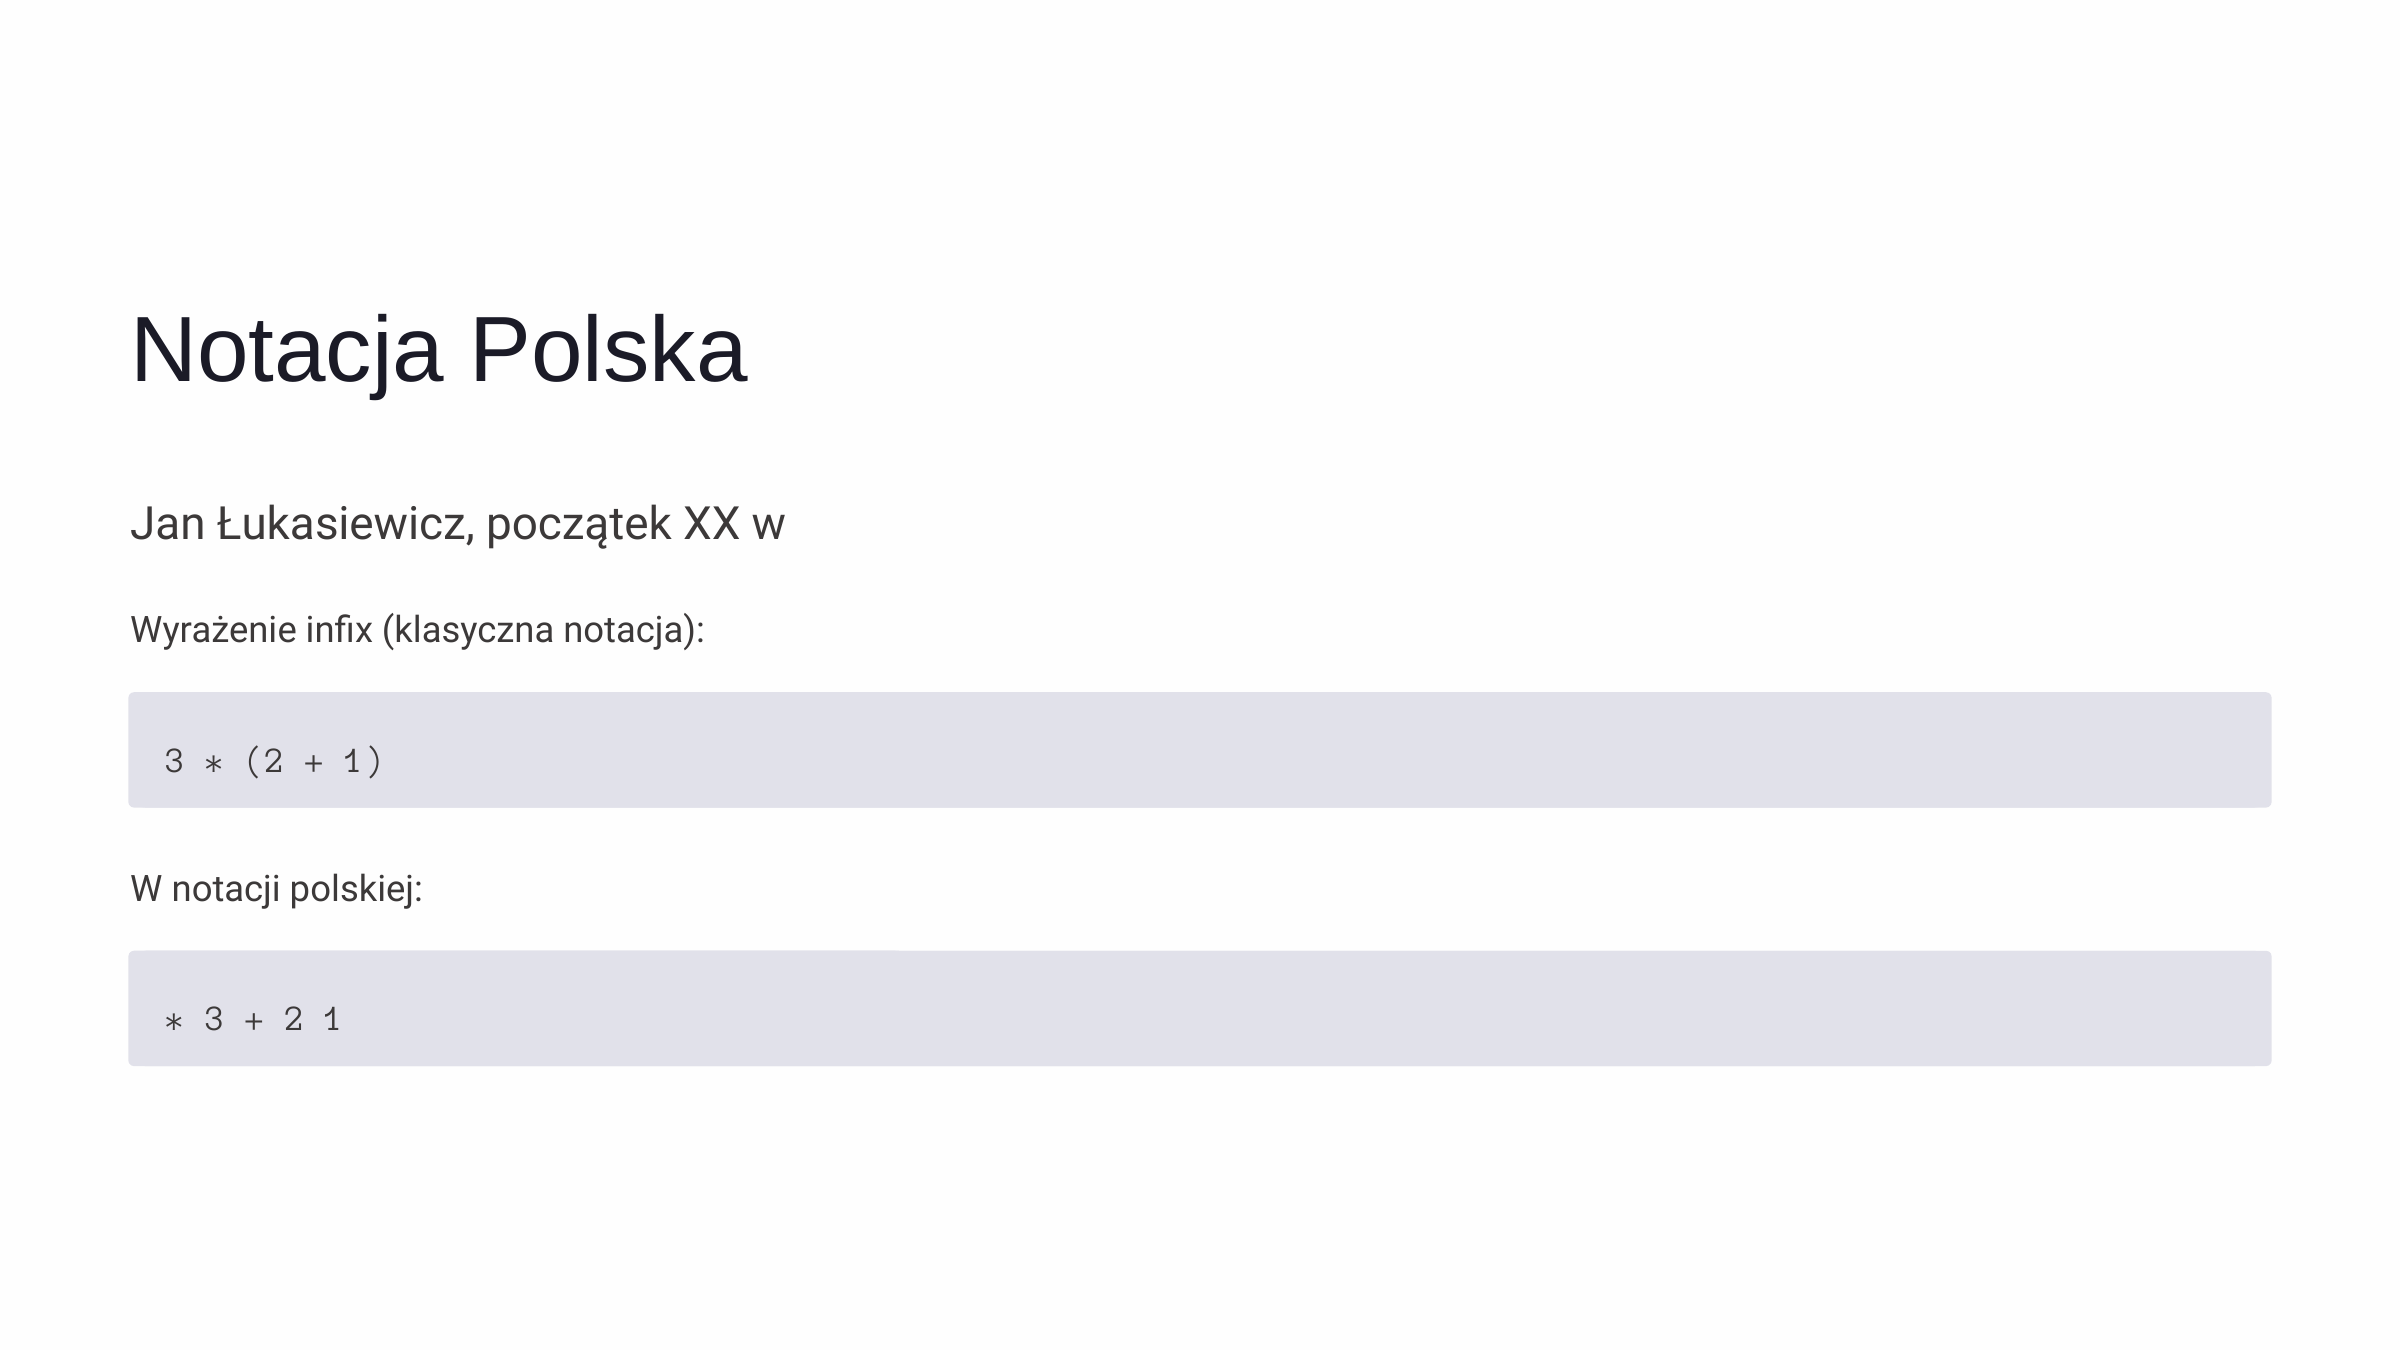

Notacja Polska
Jan Łukasiewicz, początek XX w
Wyrażenie infix (klasyczna notacja):

3 * (2 + 1)
W notacji polskiej:

* 3 + 2 1